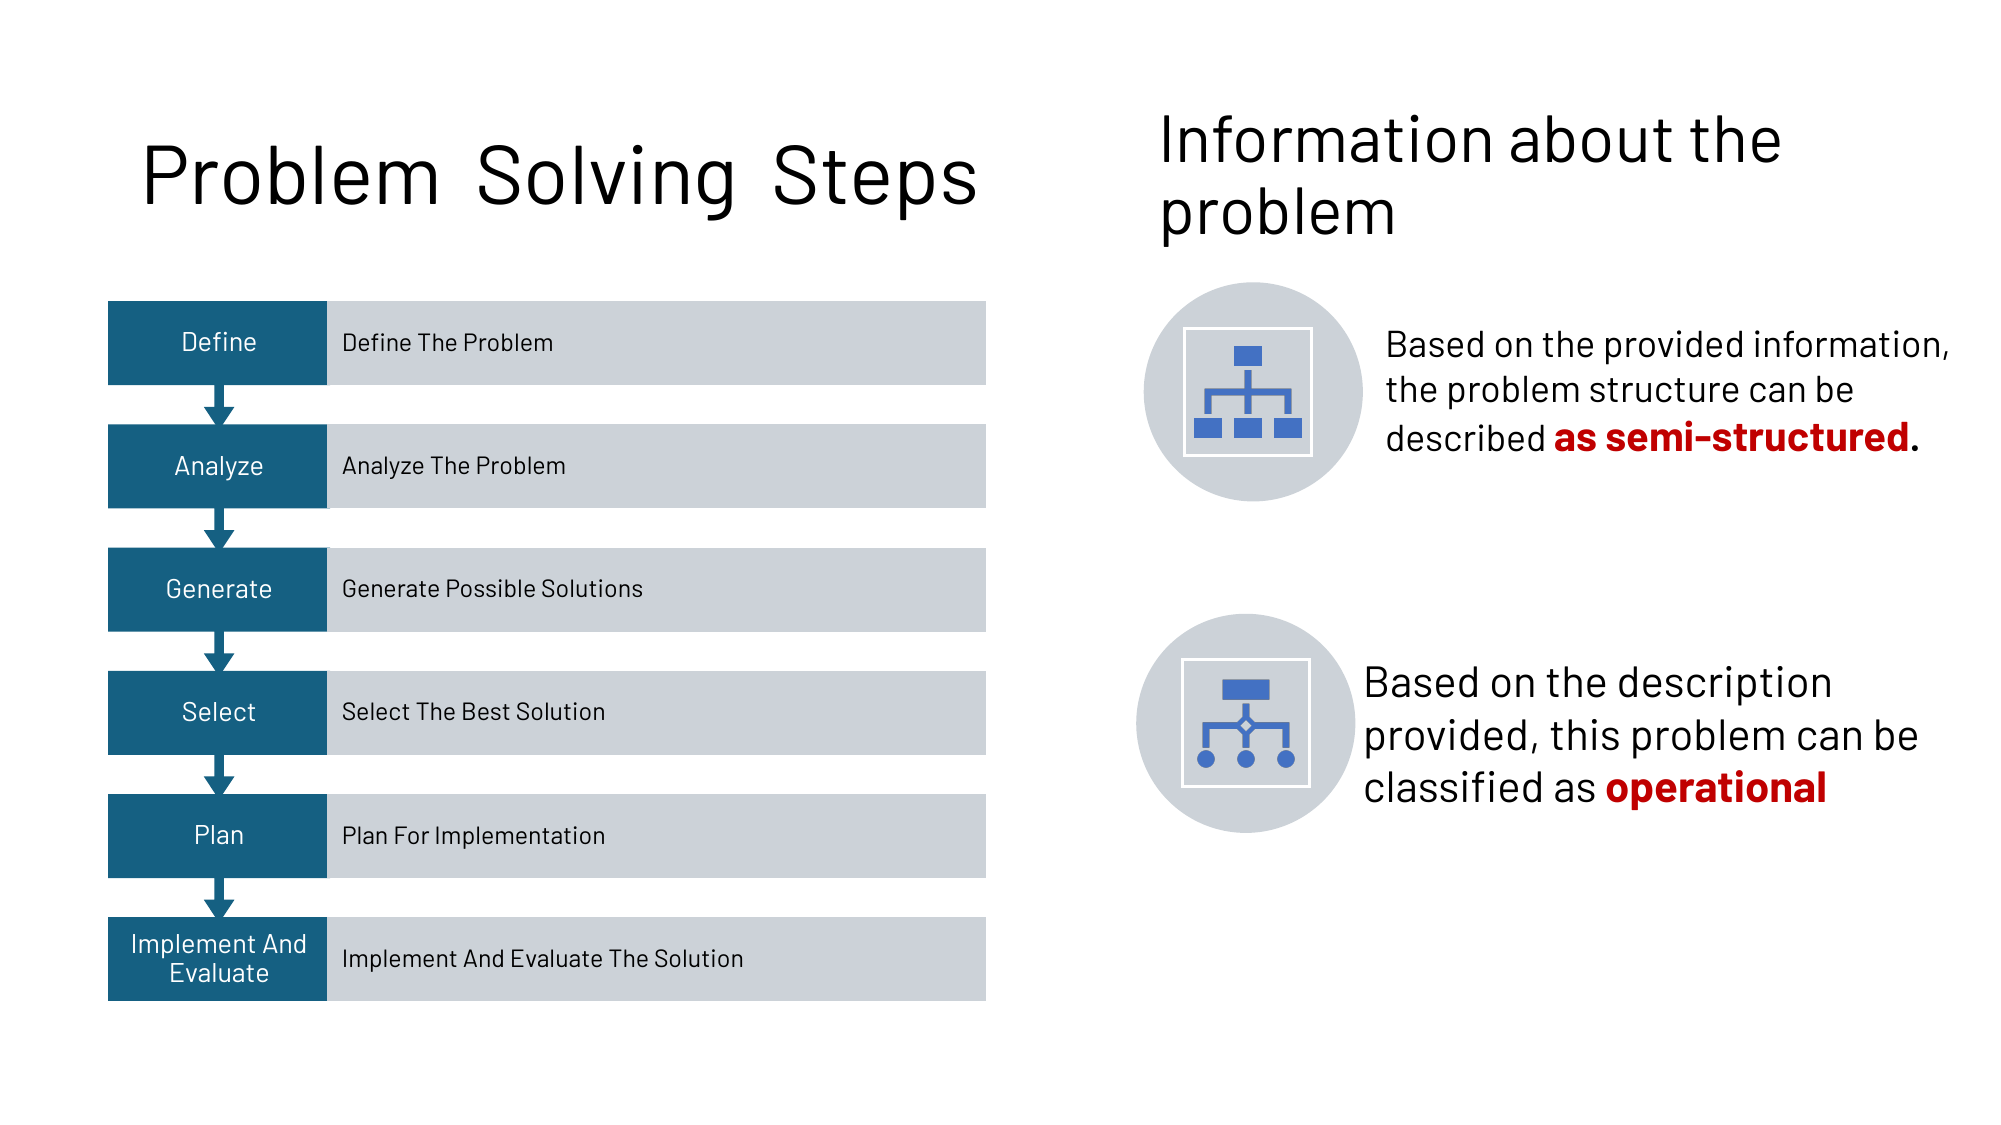

# Problem  Solving  Steps
Information about the problem

Based on the provided information, the problem structure can be described as semi-structured.

Define
Define The Problem
Analyze
Analyze The Problem
Generate
Generate Possible Solutions

Based on the description provided, this problem can be classified as operational

Select
Select The Best Solution
Plan
Plan For Implementation
Implement And Evaluate
Implement And Evaluate The Solution